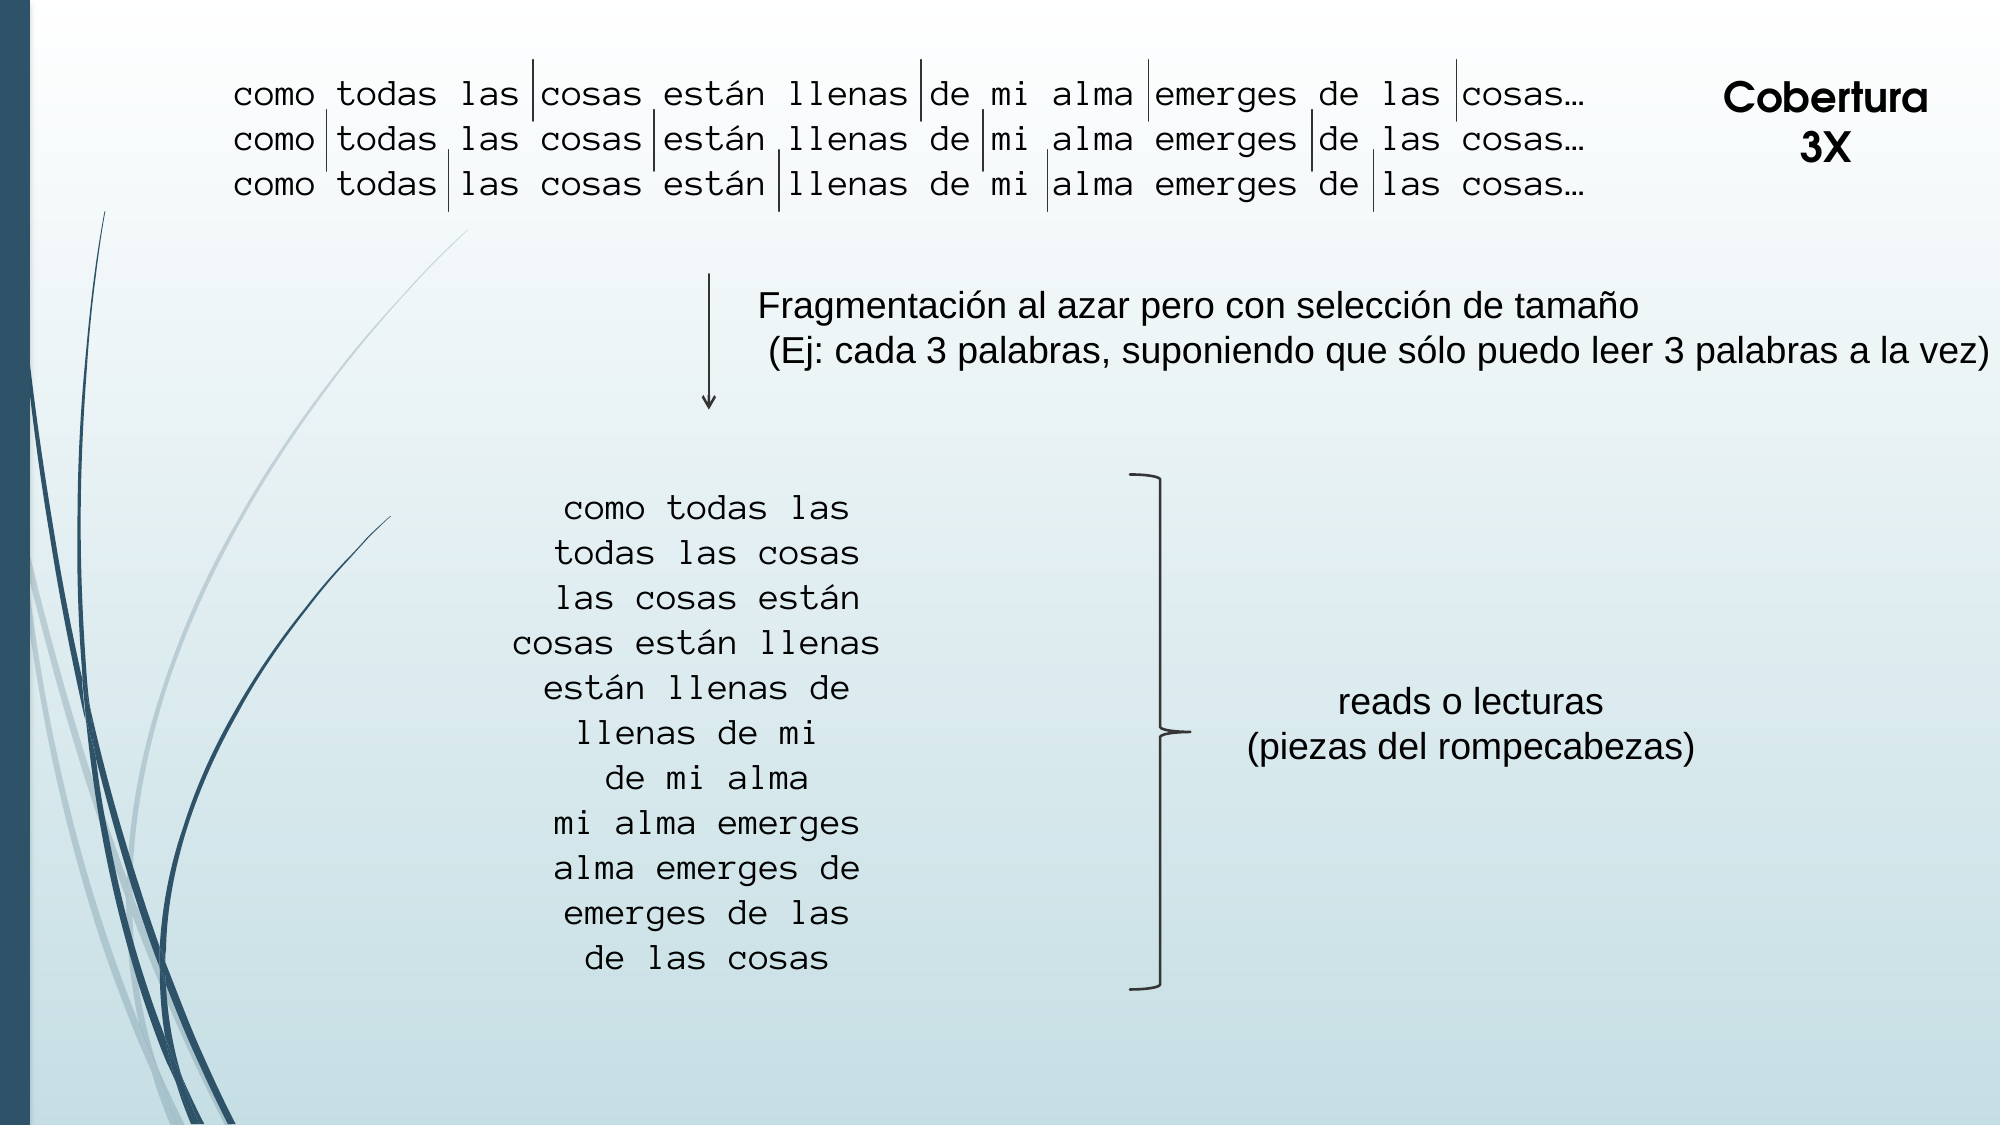

como todas las cosas están llenas de mi alma emerges de las cosas…
como todas las cosas están llenas de mi alma emerges de las cosas…
como todas las cosas están llenas de mi alma emerges de las cosas…
Cobertura
3X
Fragmentación al azar pero con selección de tamaño
 (Ej: cada 3 palabras, suponiendo que sólo puedo leer 3 palabras a la vez)
como todas las
todas las cosas
las cosas están
cosas están llenas
están llenas de
llenas de mi
de mi alma
mi alma emerges
alma emerges de
emerges de las
de las cosas

reads o lecturas
(piezas del rompecabezas)